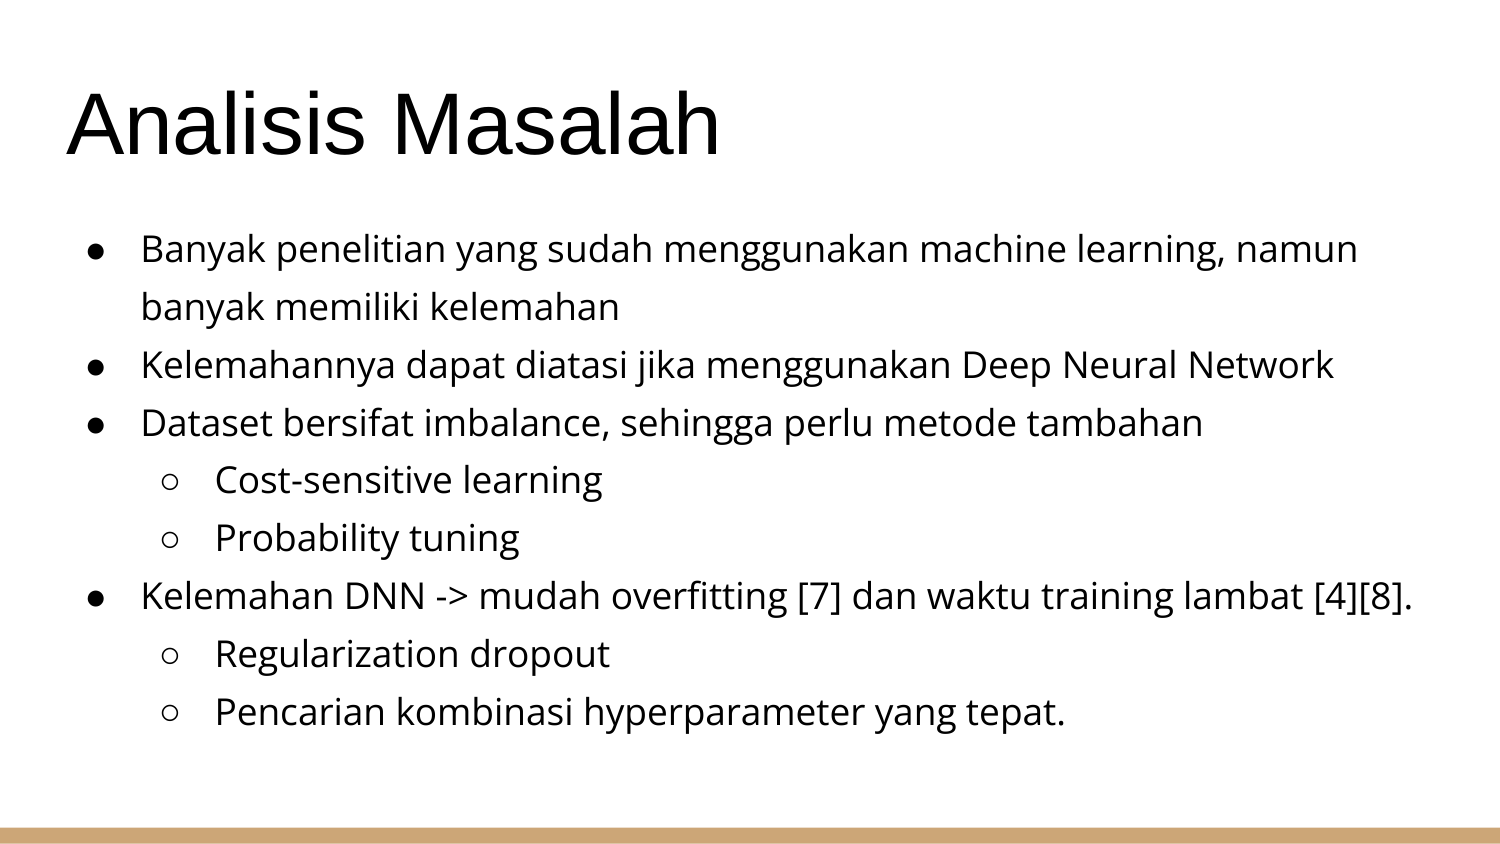

# Analisis Masalah
Banyak penelitian yang sudah menggunakan machine learning, namun banyak memiliki kelemahan
Kelemahannya dapat diatasi jika menggunakan Deep Neural Network
Dataset bersifat imbalance, sehingga perlu metode tambahan
Cost-sensitive learning
Probability tuning
Kelemahan DNN -> mudah overfitting [7] dan waktu training lambat [4][8].
Regularization dropout
Pencarian kombinasi hyperparameter yang tepat.